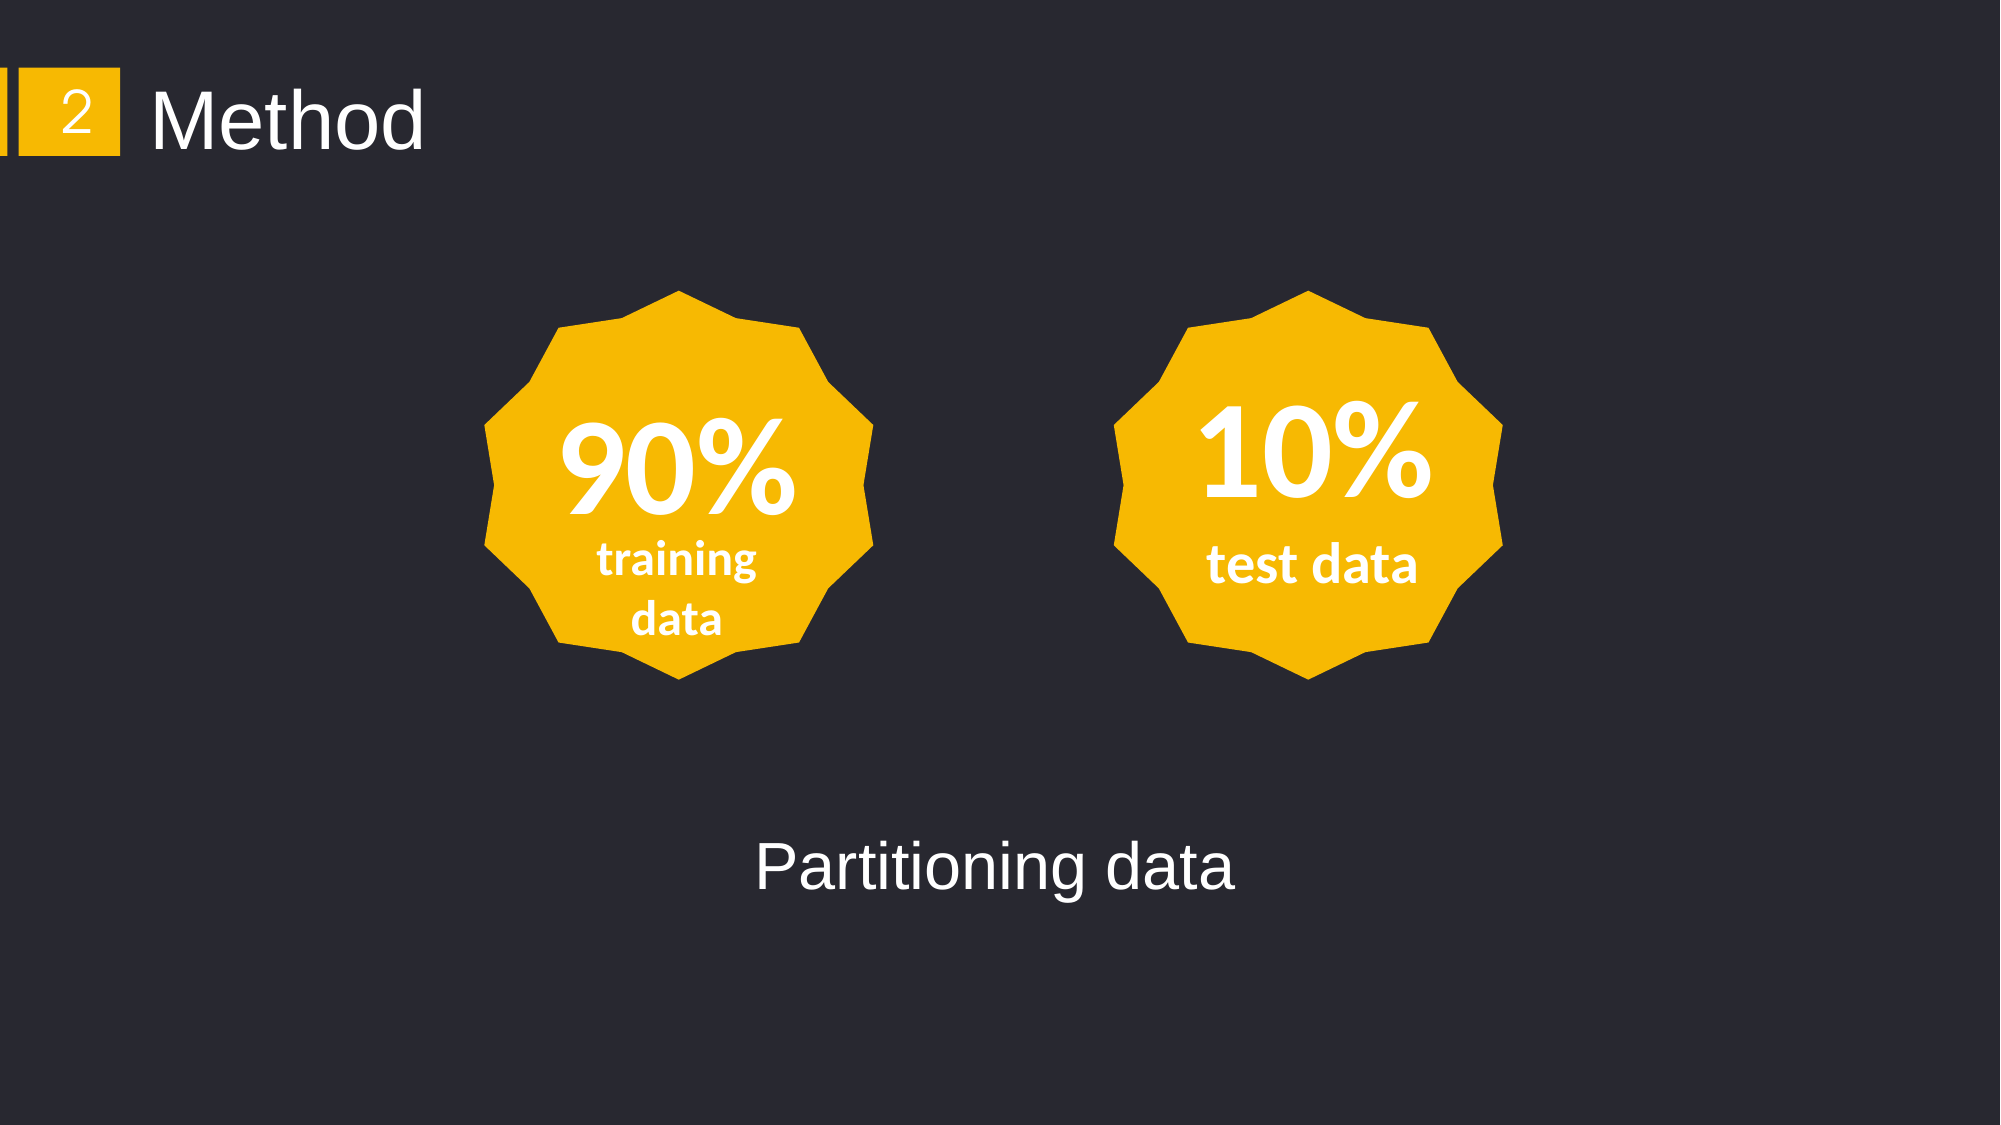

Method

2

10%
test data
90%
training data
Partitioning data